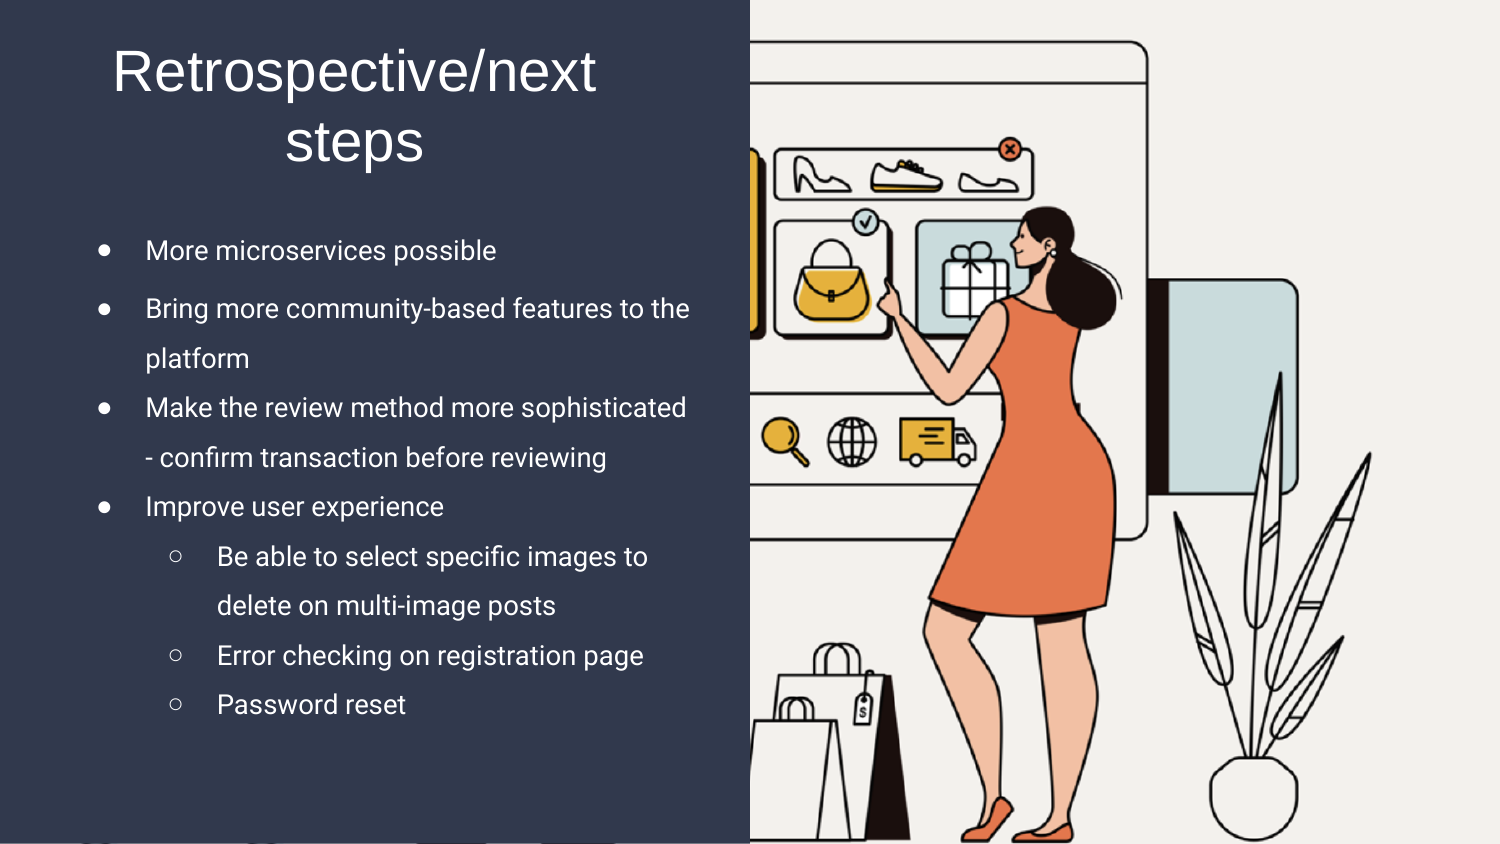

# Retrospective/next steps
More microservices possible

Bring more community-based features to the platform
Make the review method more sophisticated - confirm transaction before reviewing
Improve user experience
Be able to select specific images to delete on multi-image posts
Error checking on registration page
Password reset